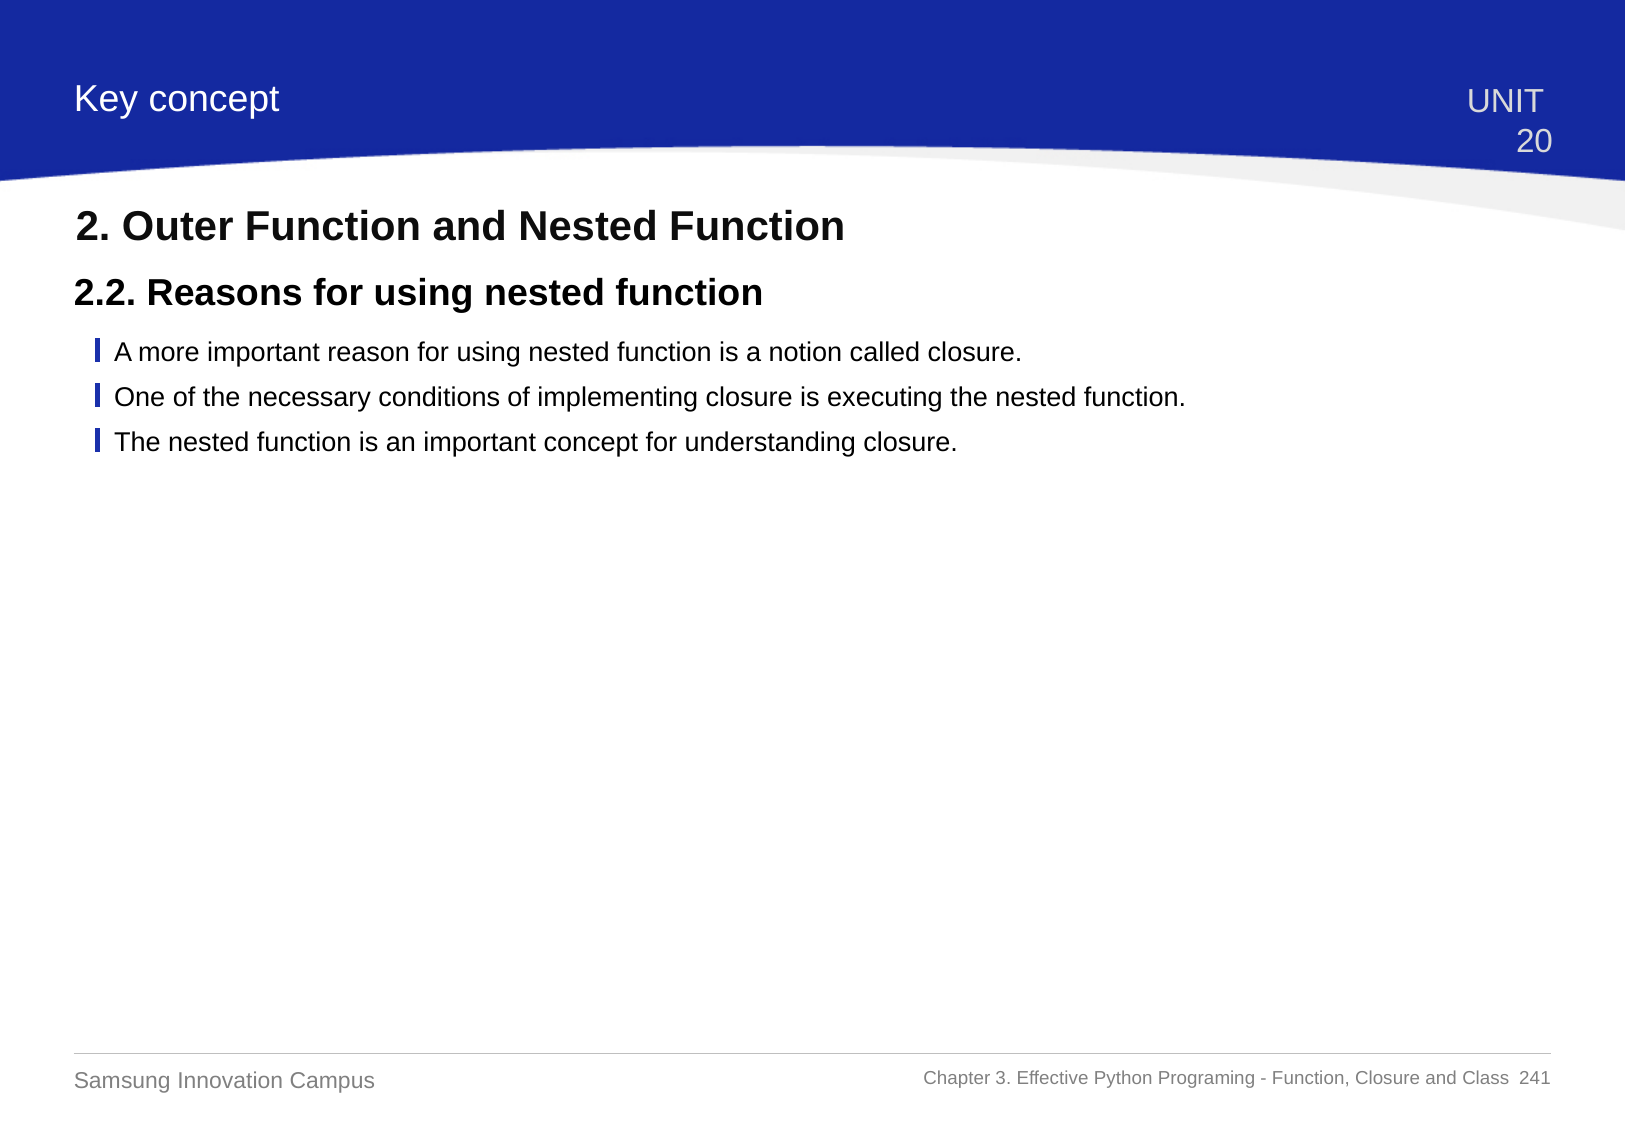

Key concept
UNIT  20
2. Outer Function and Nested Function
2.2. Reasons for using nested function
A more important reason for using nested function is a notion called closure.
One of the necessary conditions of implementing closure is executing the nested function.
The nested function is an important concept for understanding closure.